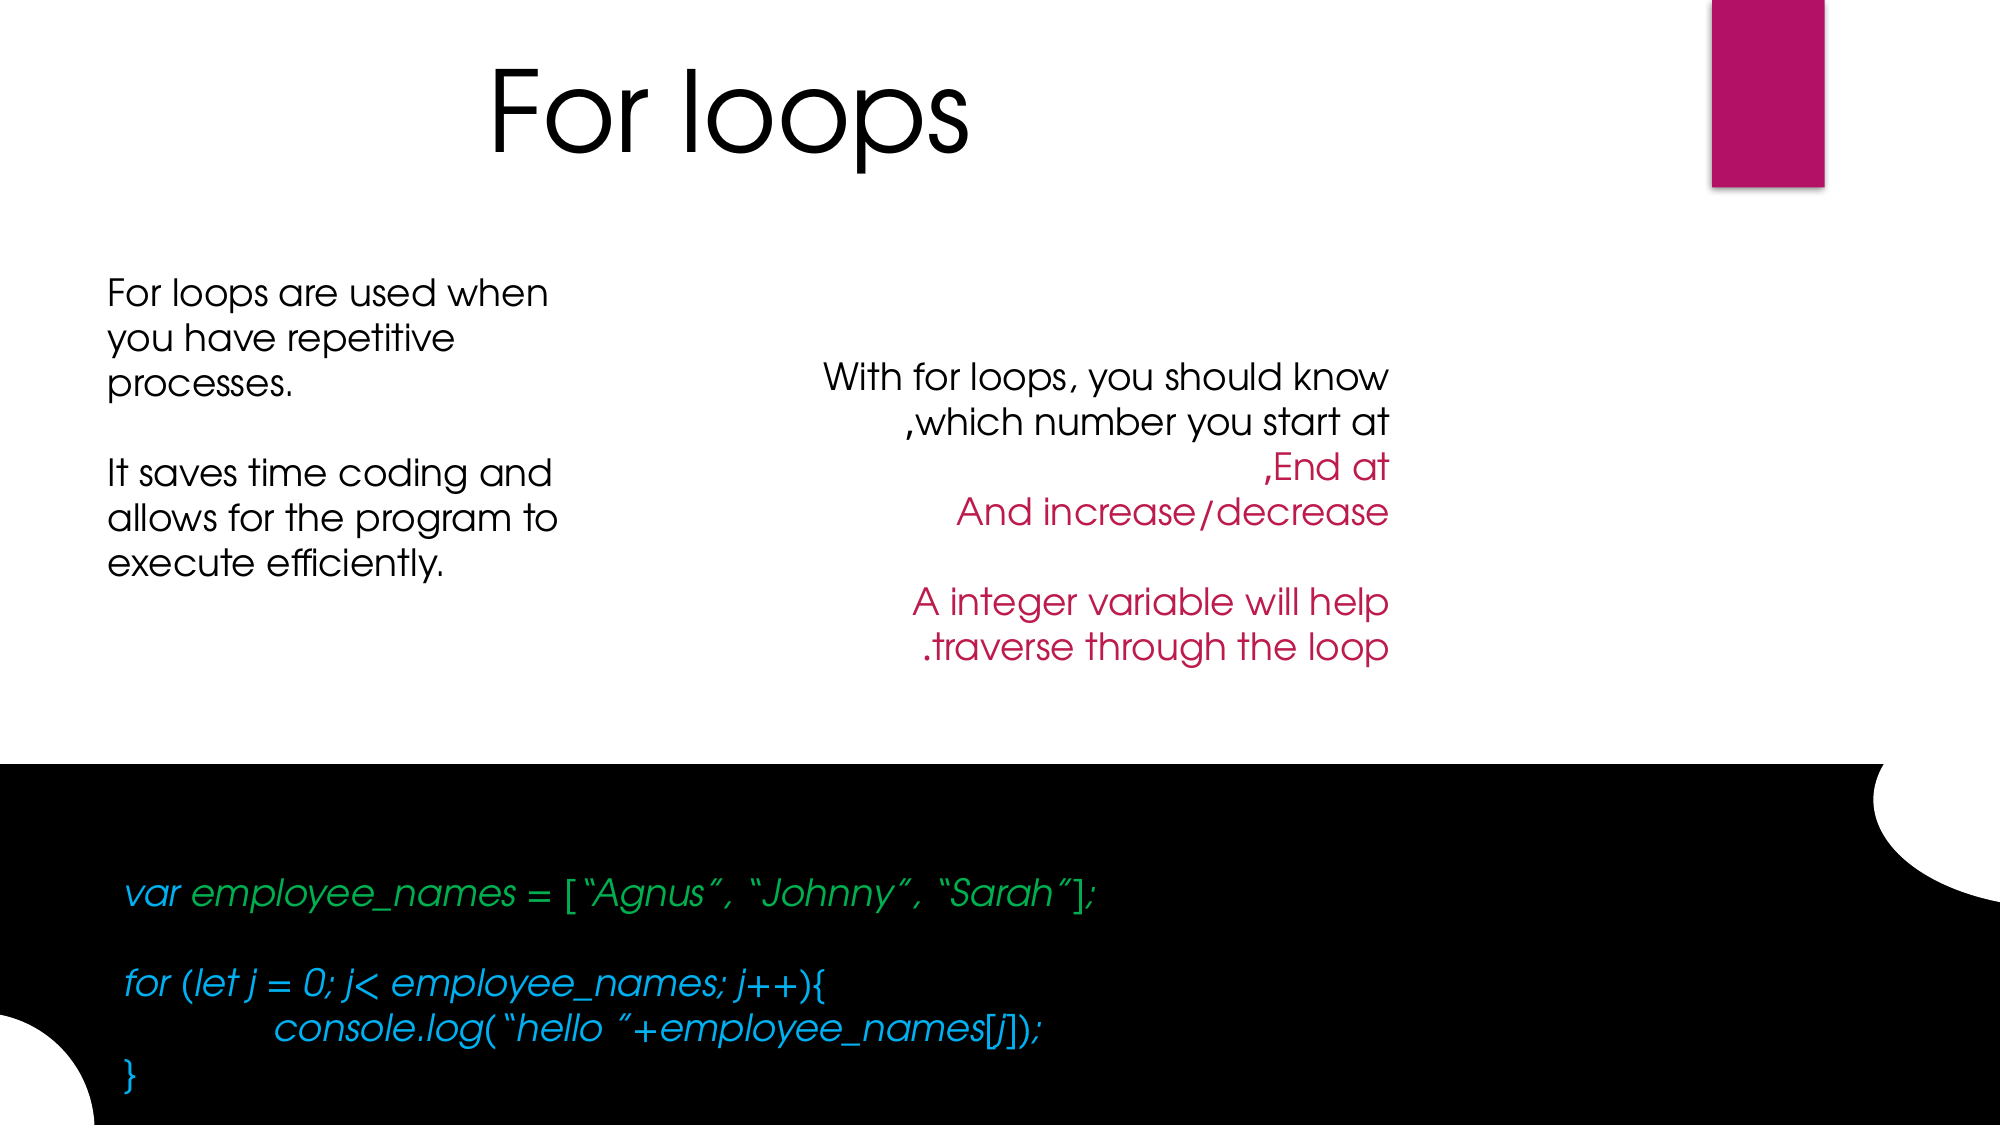

For loops
For loops are used when you have repetitive processes.

It saves time coding and allows for the program to execute efficiently.
With for loops, you should know which number you start at,
End at,
And increase/decrease

A integer variable will help traverse through the loop.

var employee_names = [“Agnus”, “Johnny”, “Sarah”];

for (let j = 0; j< employee_names; j++){
	console.log(“hello ”+employee_names[j]);
}